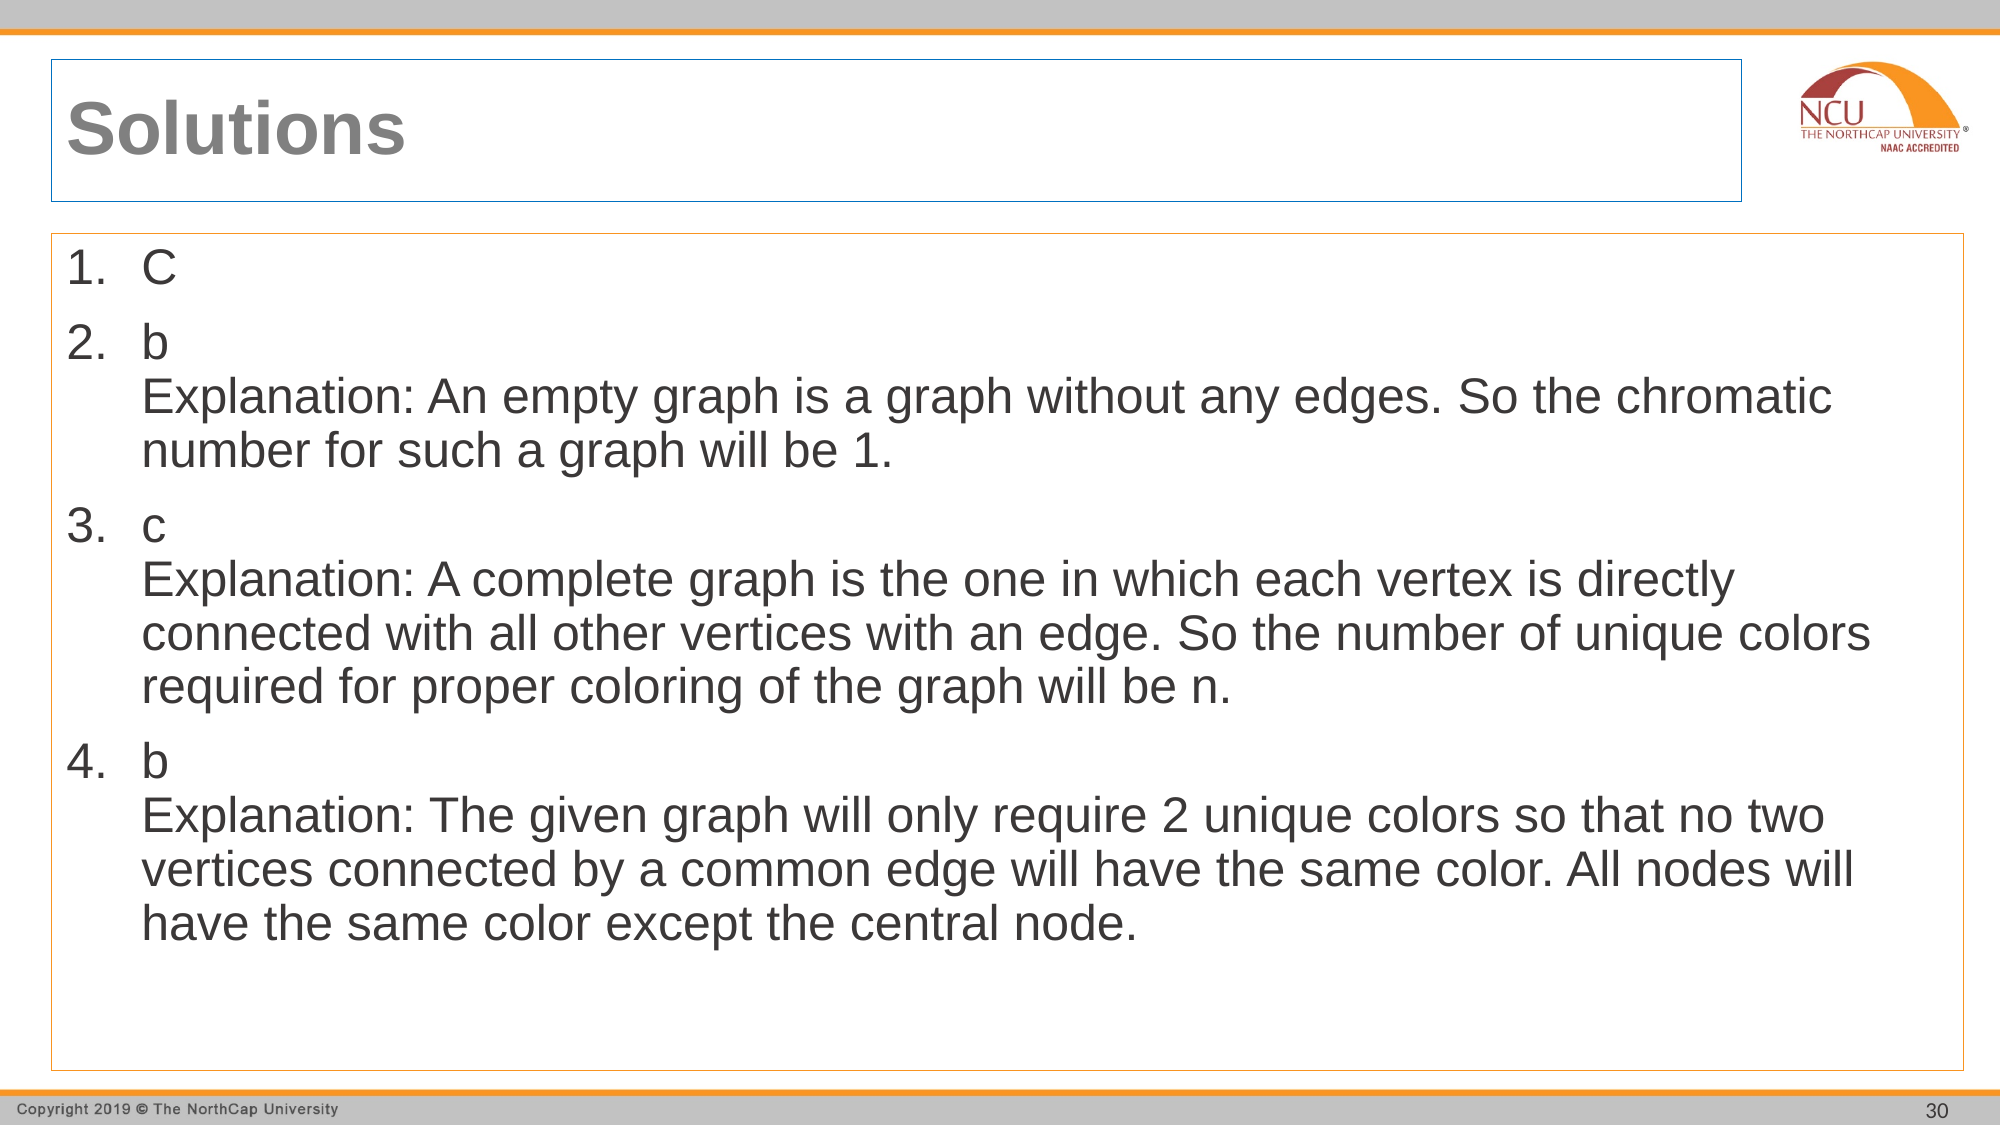

# Solutions
C
b
Explanation: An empty graph is a graph without any edges. So the chromatic number for such a graph will be 1.
c
Explanation: A complete graph is the one in which each vertex is directly connected with all other vertices with an edge. So the number of unique colors required for proper coloring of the graph will be n.
b
Explanation: The given graph will only require 2 unique colors so that no two vertices connected by a common edge will have the same color. All nodes will have the same color except the central node.

30